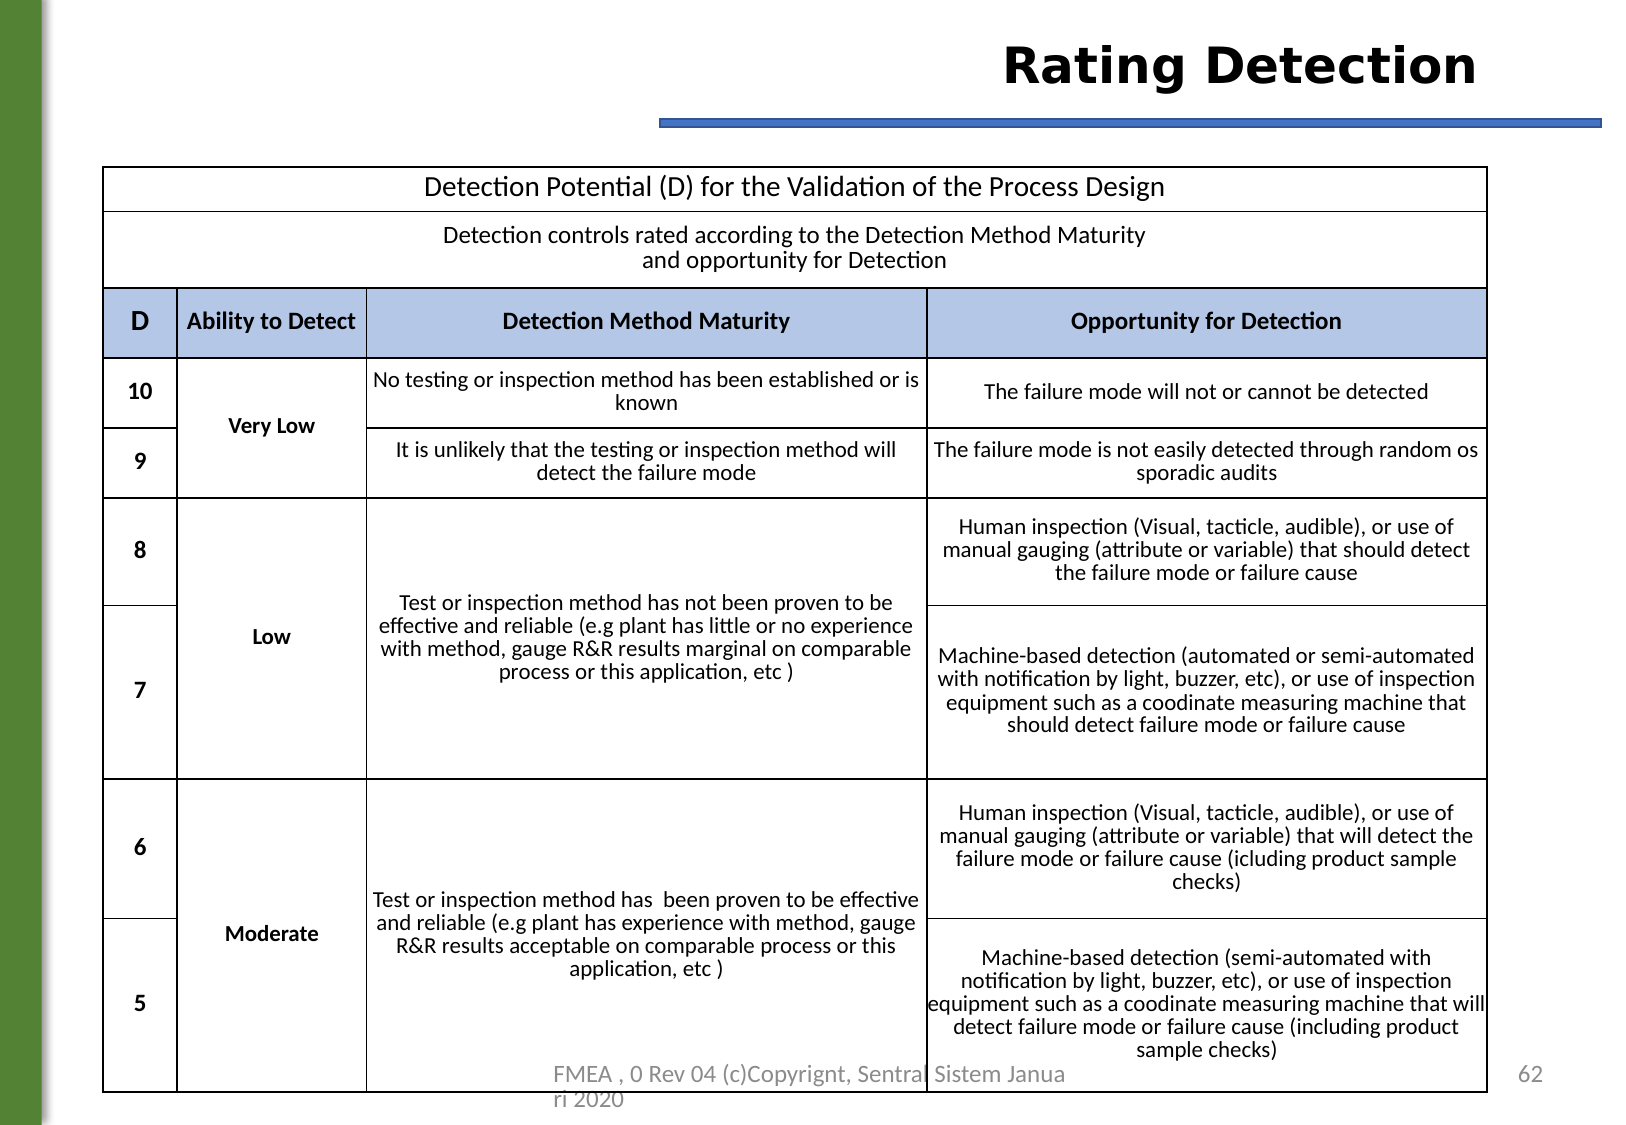

Rating Detection

| Detection Potential (D) for the Validation of the Process Design |  |  |  |
| --- | --- | --- | --- |
| Detection controls rated according to the Detection Method Maturity and opportunity for Detection |  |  |  |
| D | Ability to Detect | Detection Method Maturity | Opportunity for Detection |
| 10 | Very Low | No testing or inspection method has been established or is known | The failure mode will not or cannot be detected |
| 9 |  | It is unlikely that the testing or inspection method will detect the failure mode | The failure mode is not easily detected through random os sporadic audits |
| 8 | Low | Test or inspection method has not been proven to be effective and reliable (e.g plant has little or no experience with method, gauge R&R results marginal on comparable process or this application, etc ) | Human inspection (Visual, tacticle, audible), or use of manual gauging (attribute or variable) that should detect the failure mode or failure cause |
| 7 |  |  | Machine-based detection (automated or semi-automated with notification by light, buzzer, etc), or use of inspection equipment such as a coodinate measuring machine that should detect failure mode or failure cause |
| 6 | Moderate | Test or inspection method has been proven to be effective and reliable (e.g plant has experience with method, gauge R&R results acceptable on comparable process or this application, etc ) | Human inspection (Visual, tacticle, audible), or use of manual gauging (attribute or variable) that will detect the failure mode or failure cause (icluding product sample checks) |
| 5 |  |  | Machine-based detection (semi-automated with notification by light, buzzer, etc), or use of inspection equipment such as a coodinate measuring machine that will detect failure mode or failure cause (including product sample checks) |
FMEA , 0 Rev 04 (c)Copyrignt, Sentral Sistem Januari 2020
62